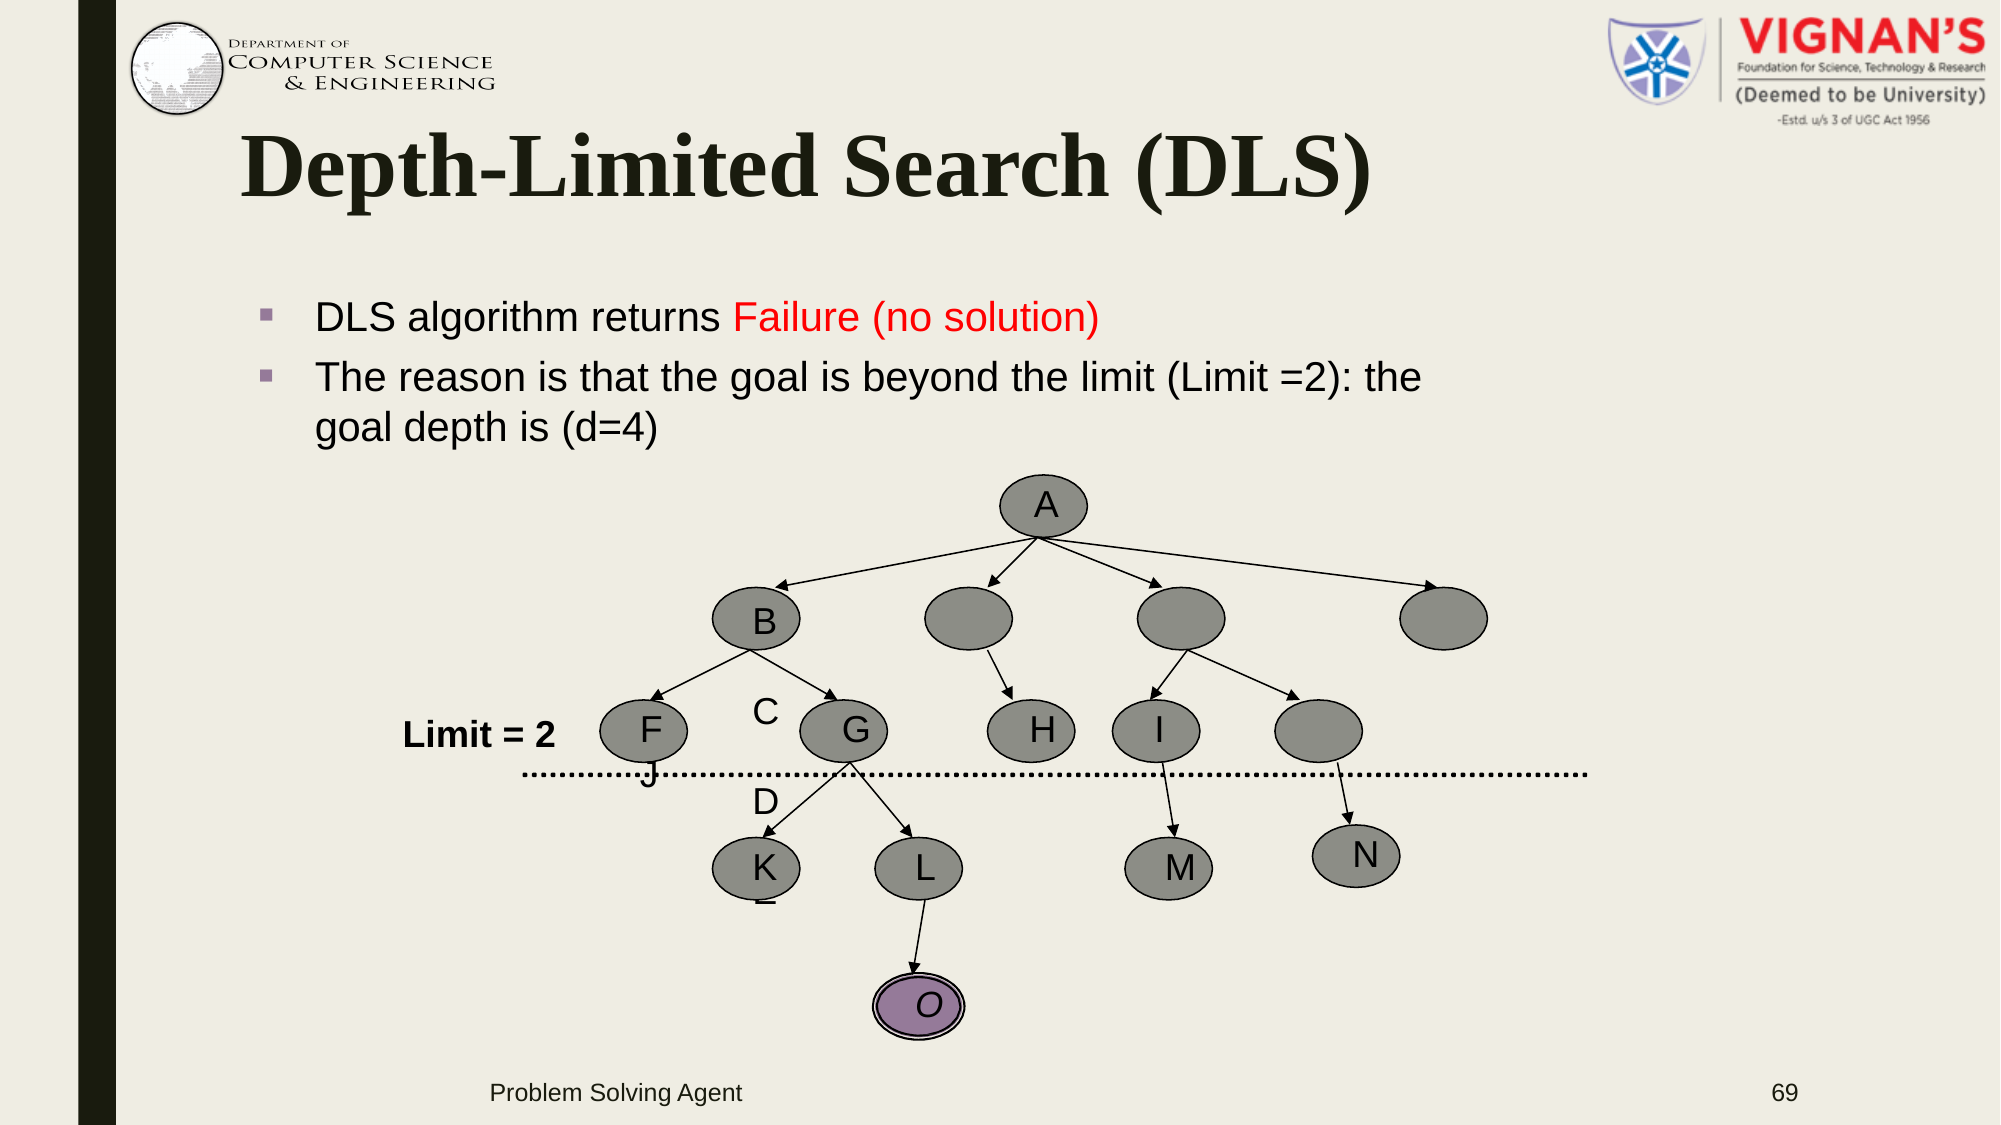

# Depth-Limited Search (DLS)
DLS algorithm returns Failure (no solution)
The reason is that the goal is beyond the limit (Limit =2): the goal depth is (d=4)
A

B	C	D	E

F	G	H	I	J
Limit = 2

N

K
L
M

O
Problem Solving Agent
69